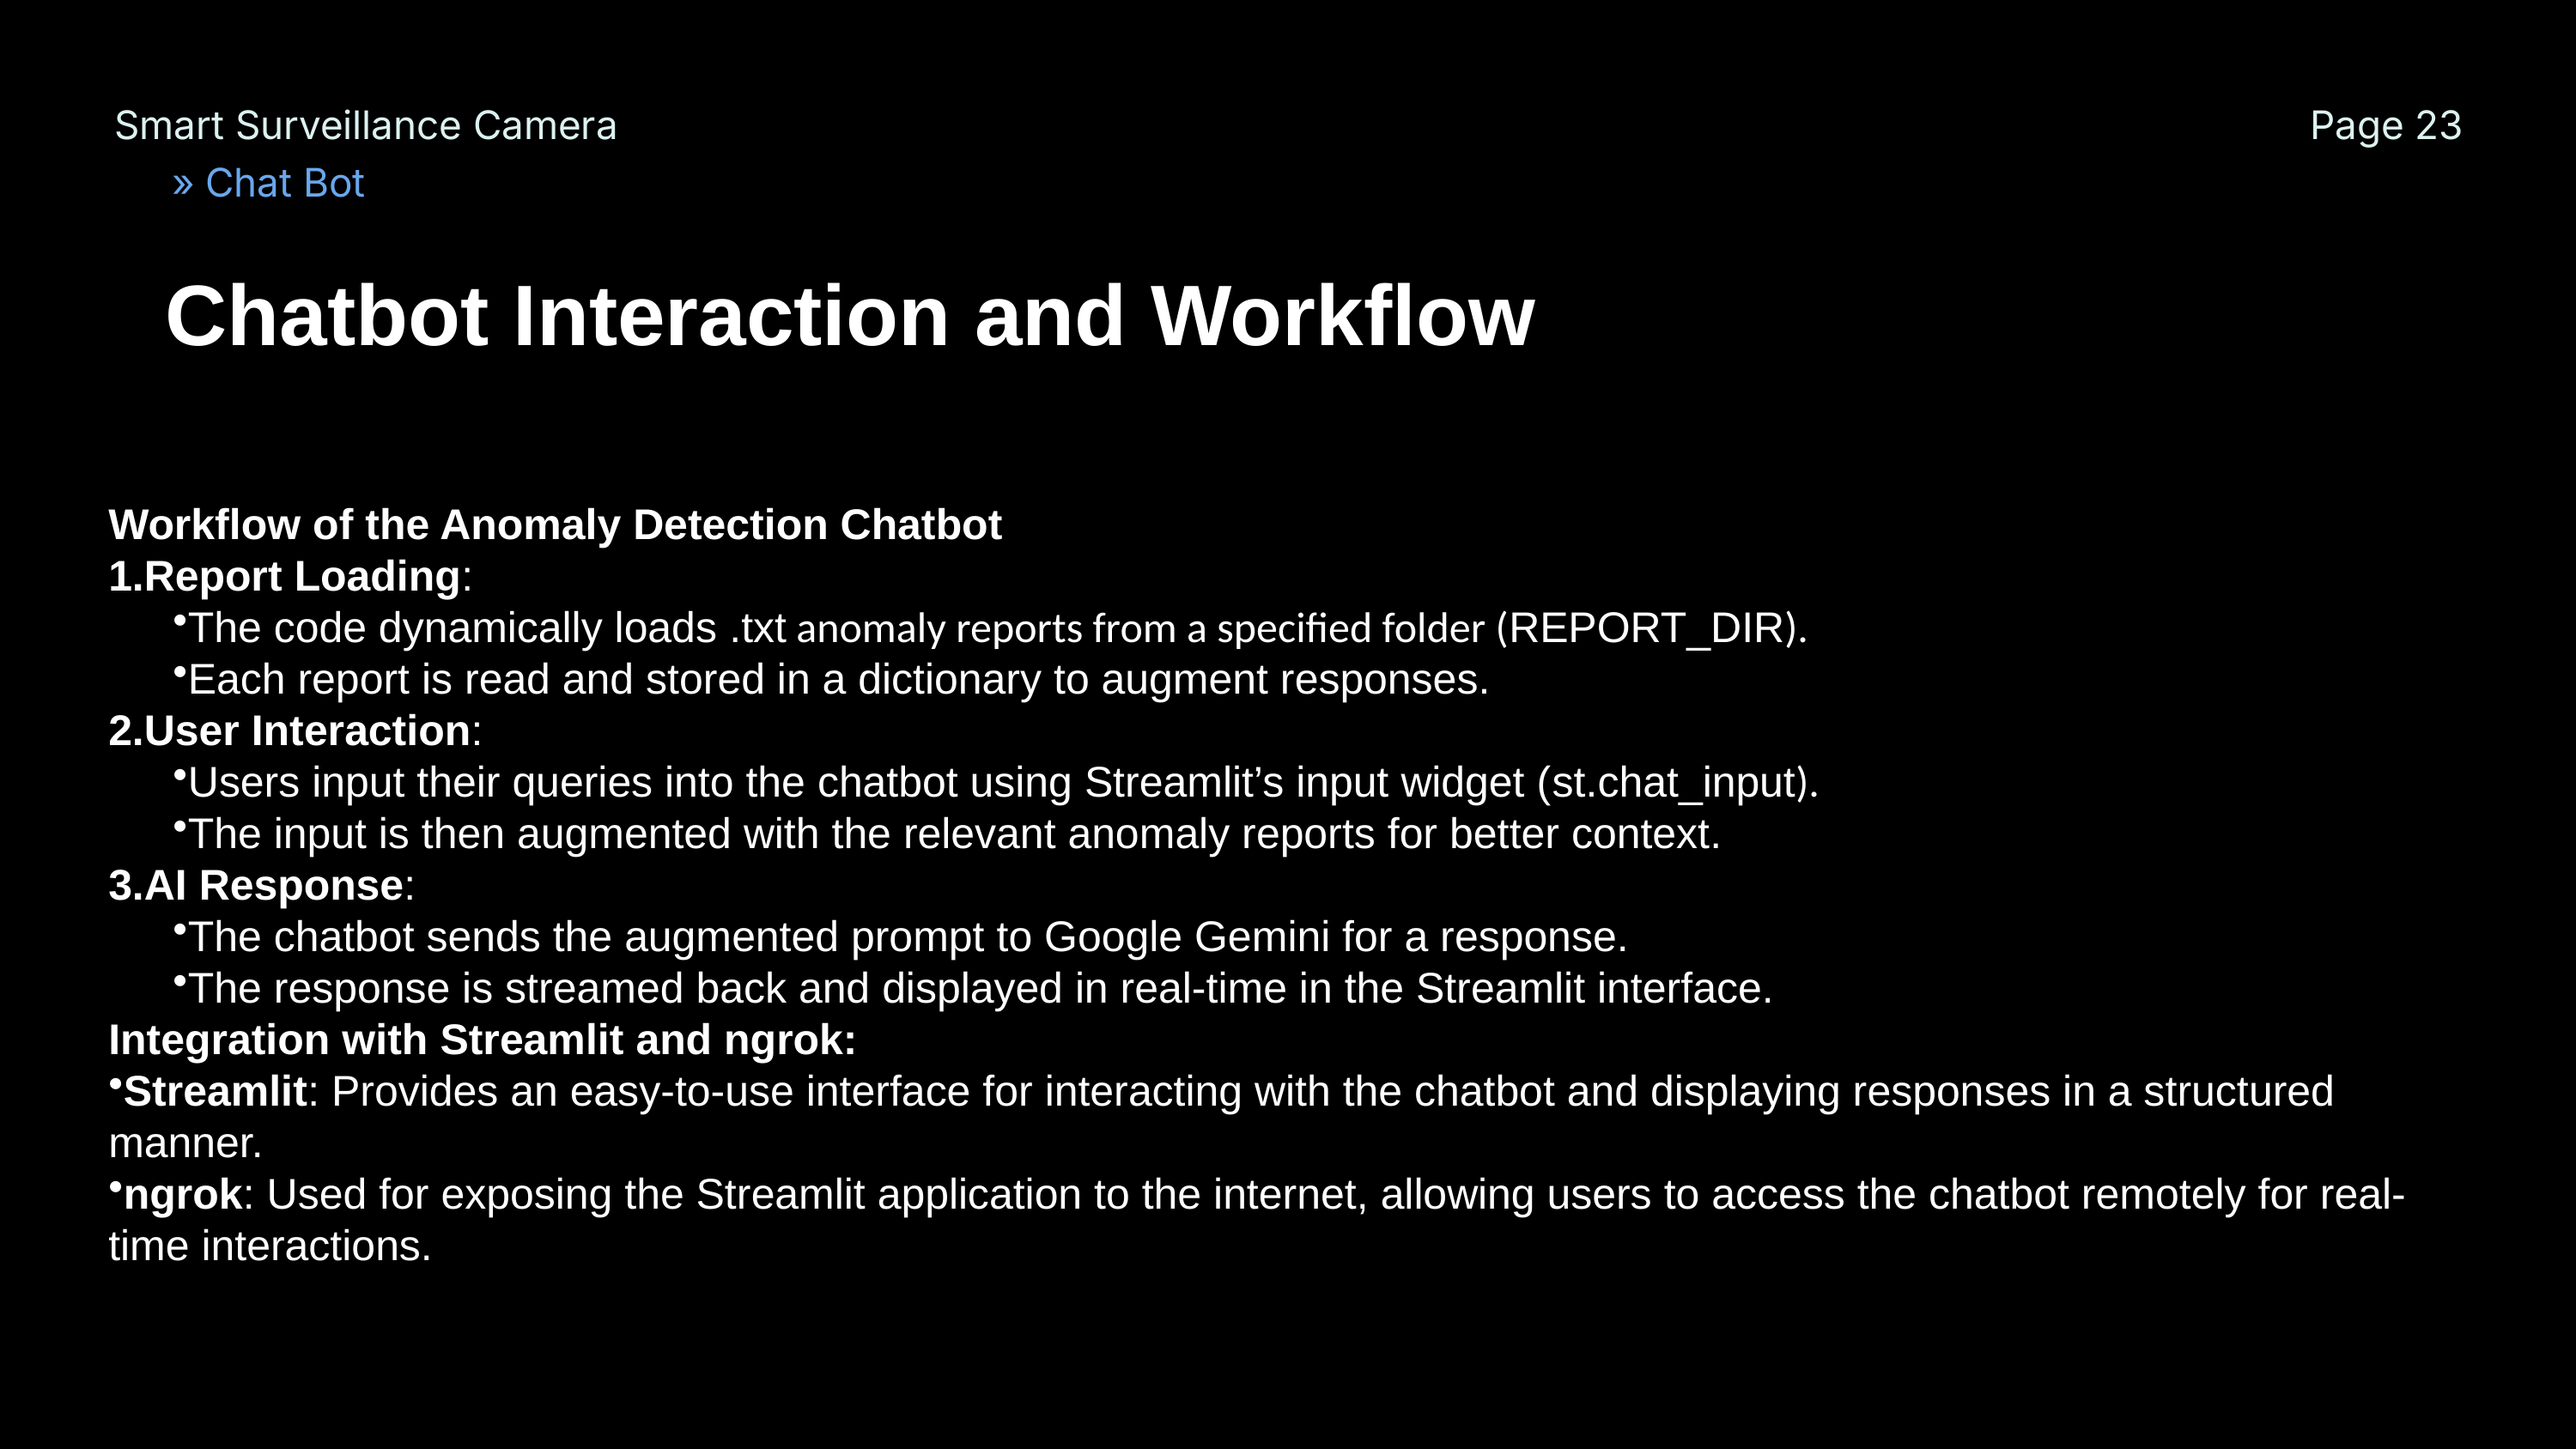

Smart Surveillance Camera

Page 23
» Chat Bot
Chatbot Interaction and Workflow
Workflow of the Anomaly Detection Chatbot
Report Loading:
The code dynamically loads .txt anomaly reports from a specified folder (REPORT_DIR).
Each report is read and stored in a dictionary to augment responses.
User Interaction:
Users input their queries into the chatbot using Streamlit’s input widget (st.chat_input).
The input is then augmented with the relevant anomaly reports for better context.
AI Response:
The chatbot sends the augmented prompt to Google Gemini for a response.
The response is streamed back and displayed in real-time in the Streamlit interface.
Integration with Streamlit and ngrok:
Streamlit: Provides an easy-to-use interface for interacting with the chatbot and displaying responses in a structured manner.
ngrok: Used for exposing the Streamlit application to the internet, allowing users to access the chatbot remotely for real-time interactions.